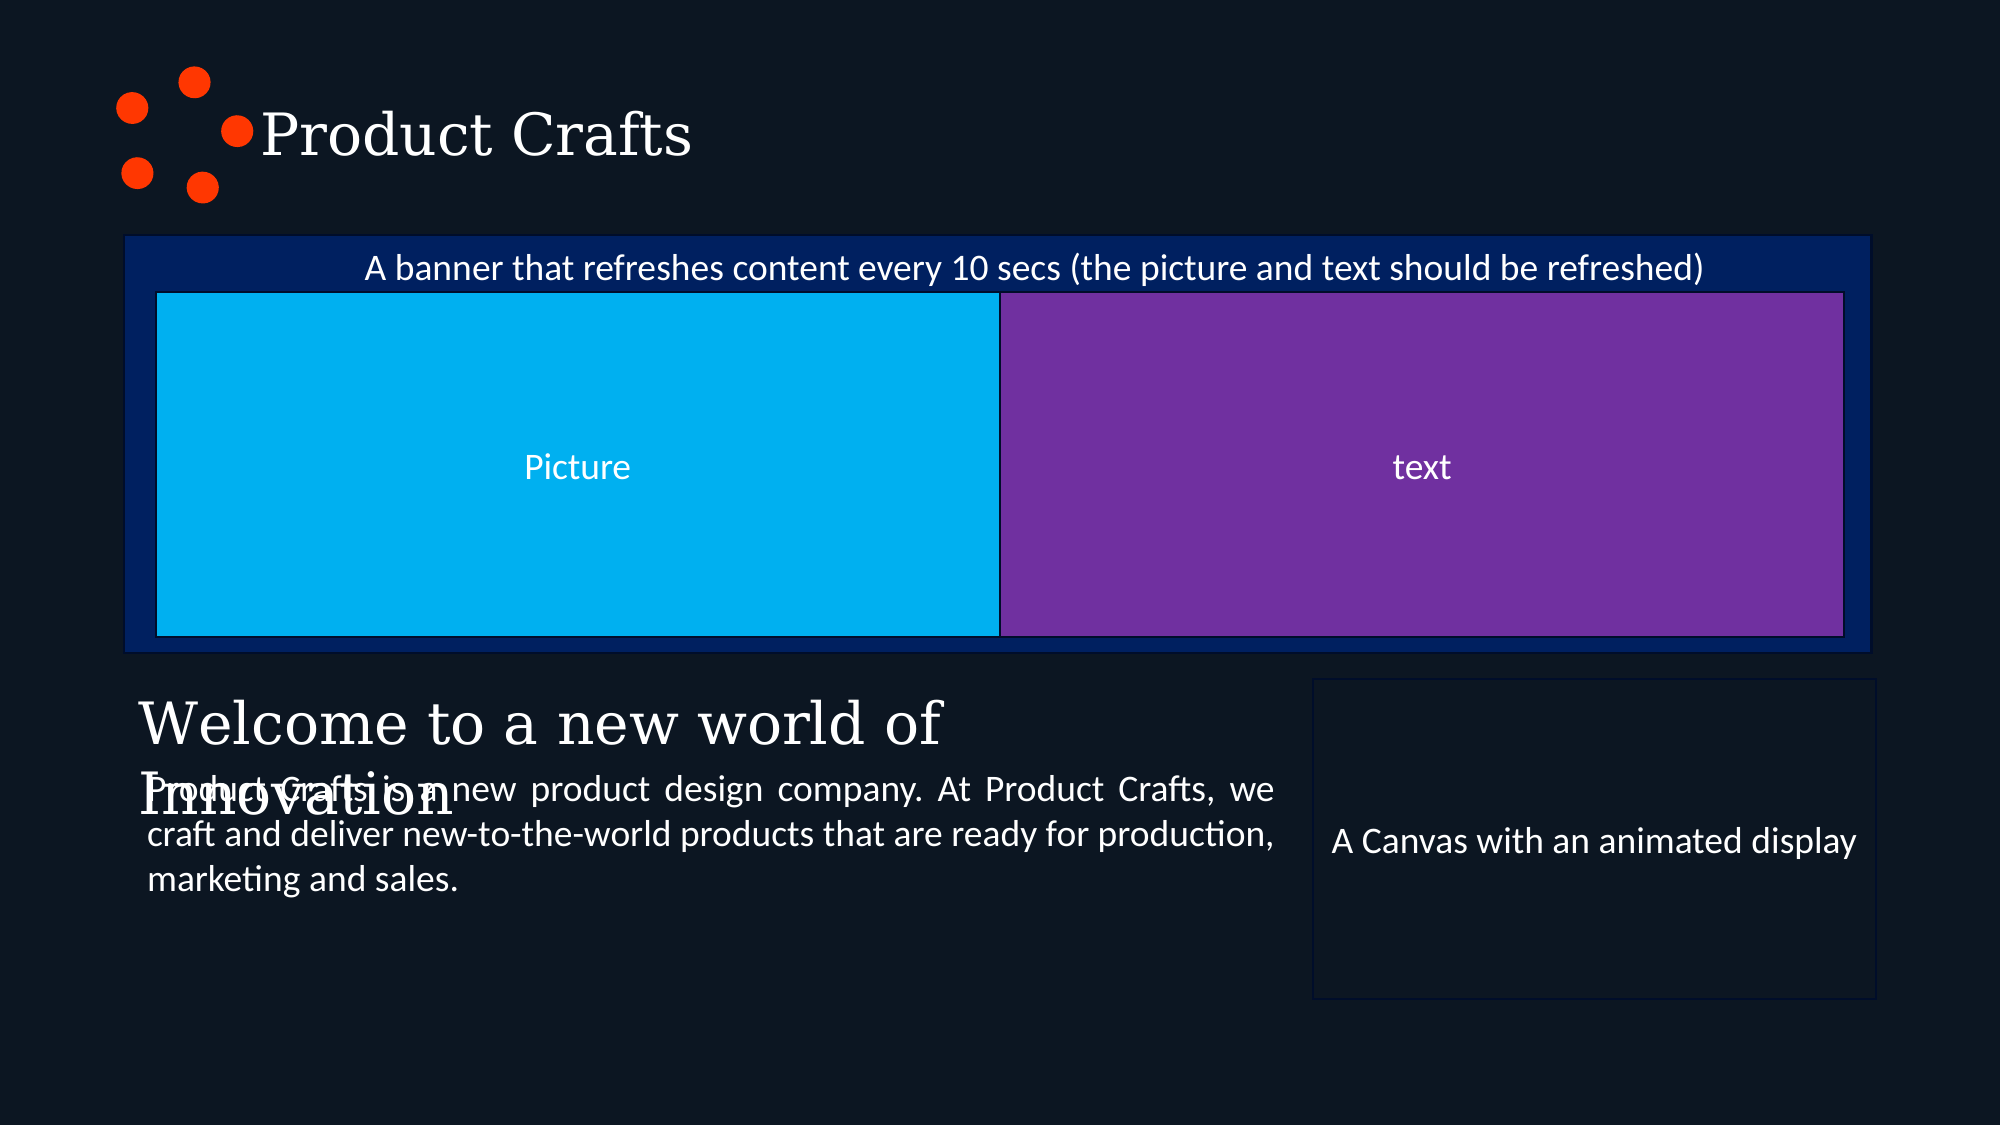

Product Crafts
A banner that refreshes content every 10 secs (the picture and text should be refreshed)
text
Picture
Welcome to a new world of Innovation
A Canvas with an animated display
Product Crafts is a new product design company. At Product Crafts, we craft and deliver new-to-the-world products that are ready for production, marketing and sales.